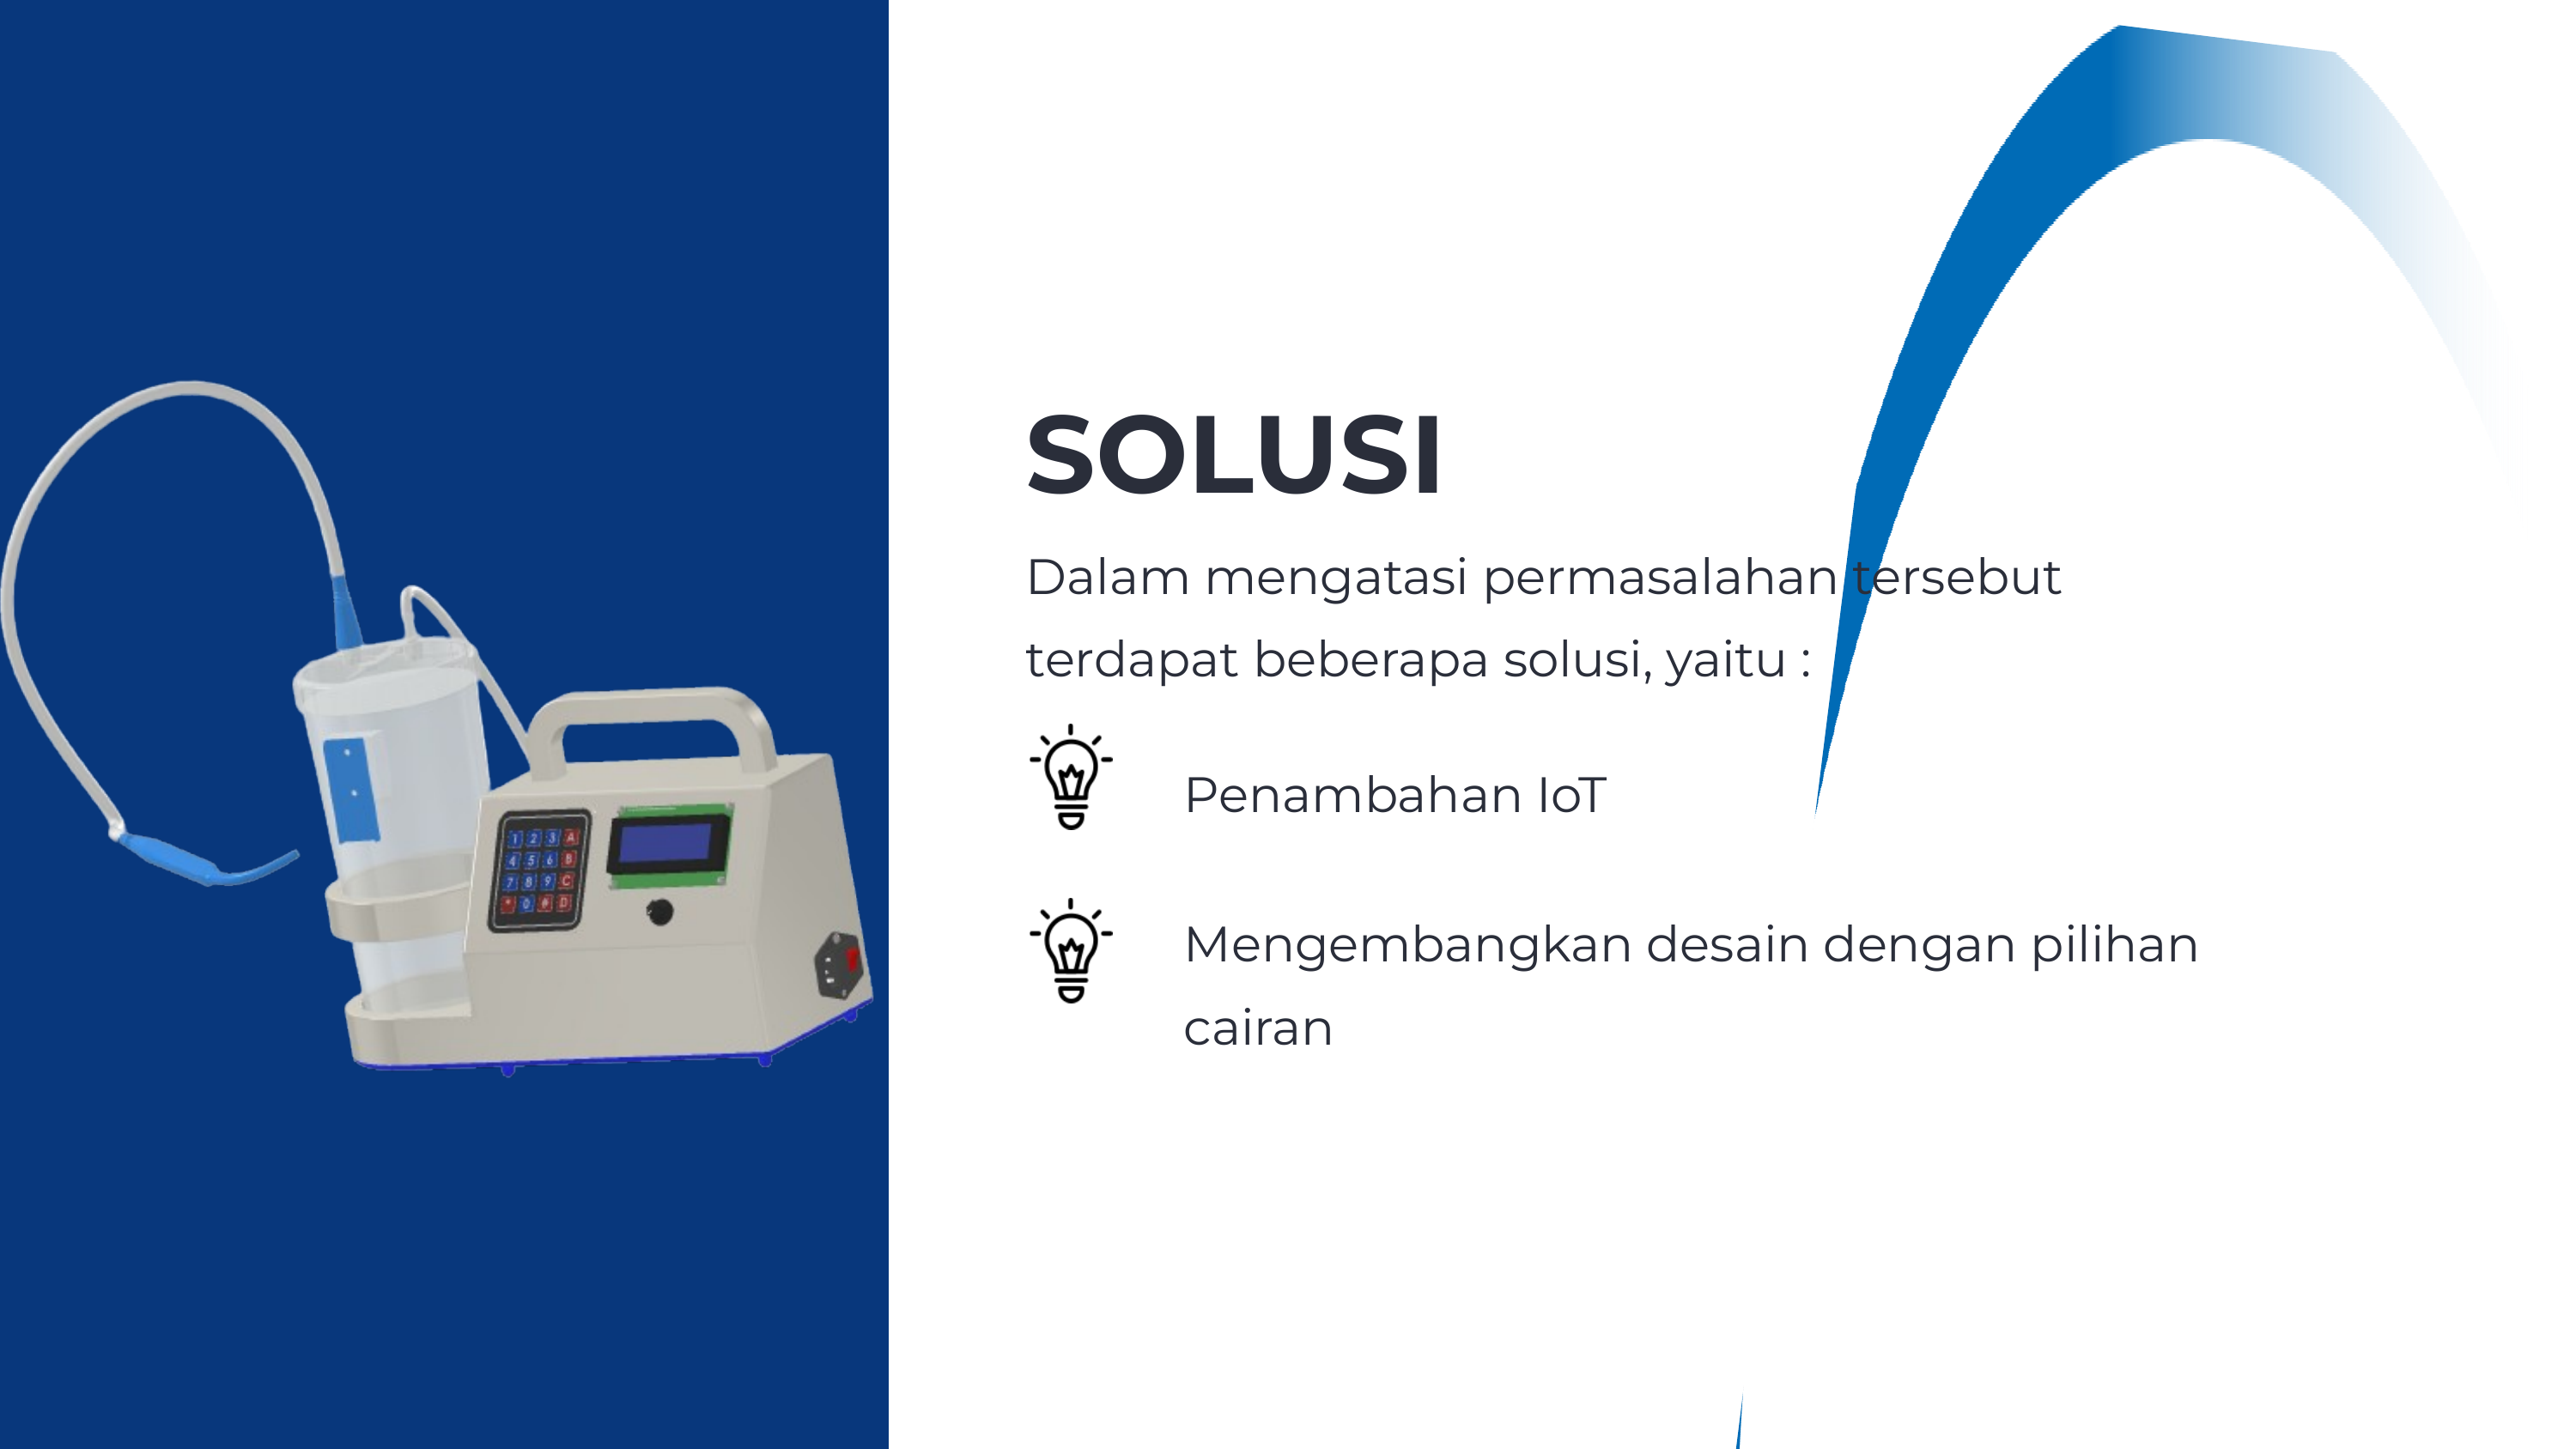

SOLUSI

Dalam mengatasi permasalahan tersebut  terdapat beberapa solusi, yaitu :

Penambahan IoT
Mengembangkan desain dengan pilihan cairan